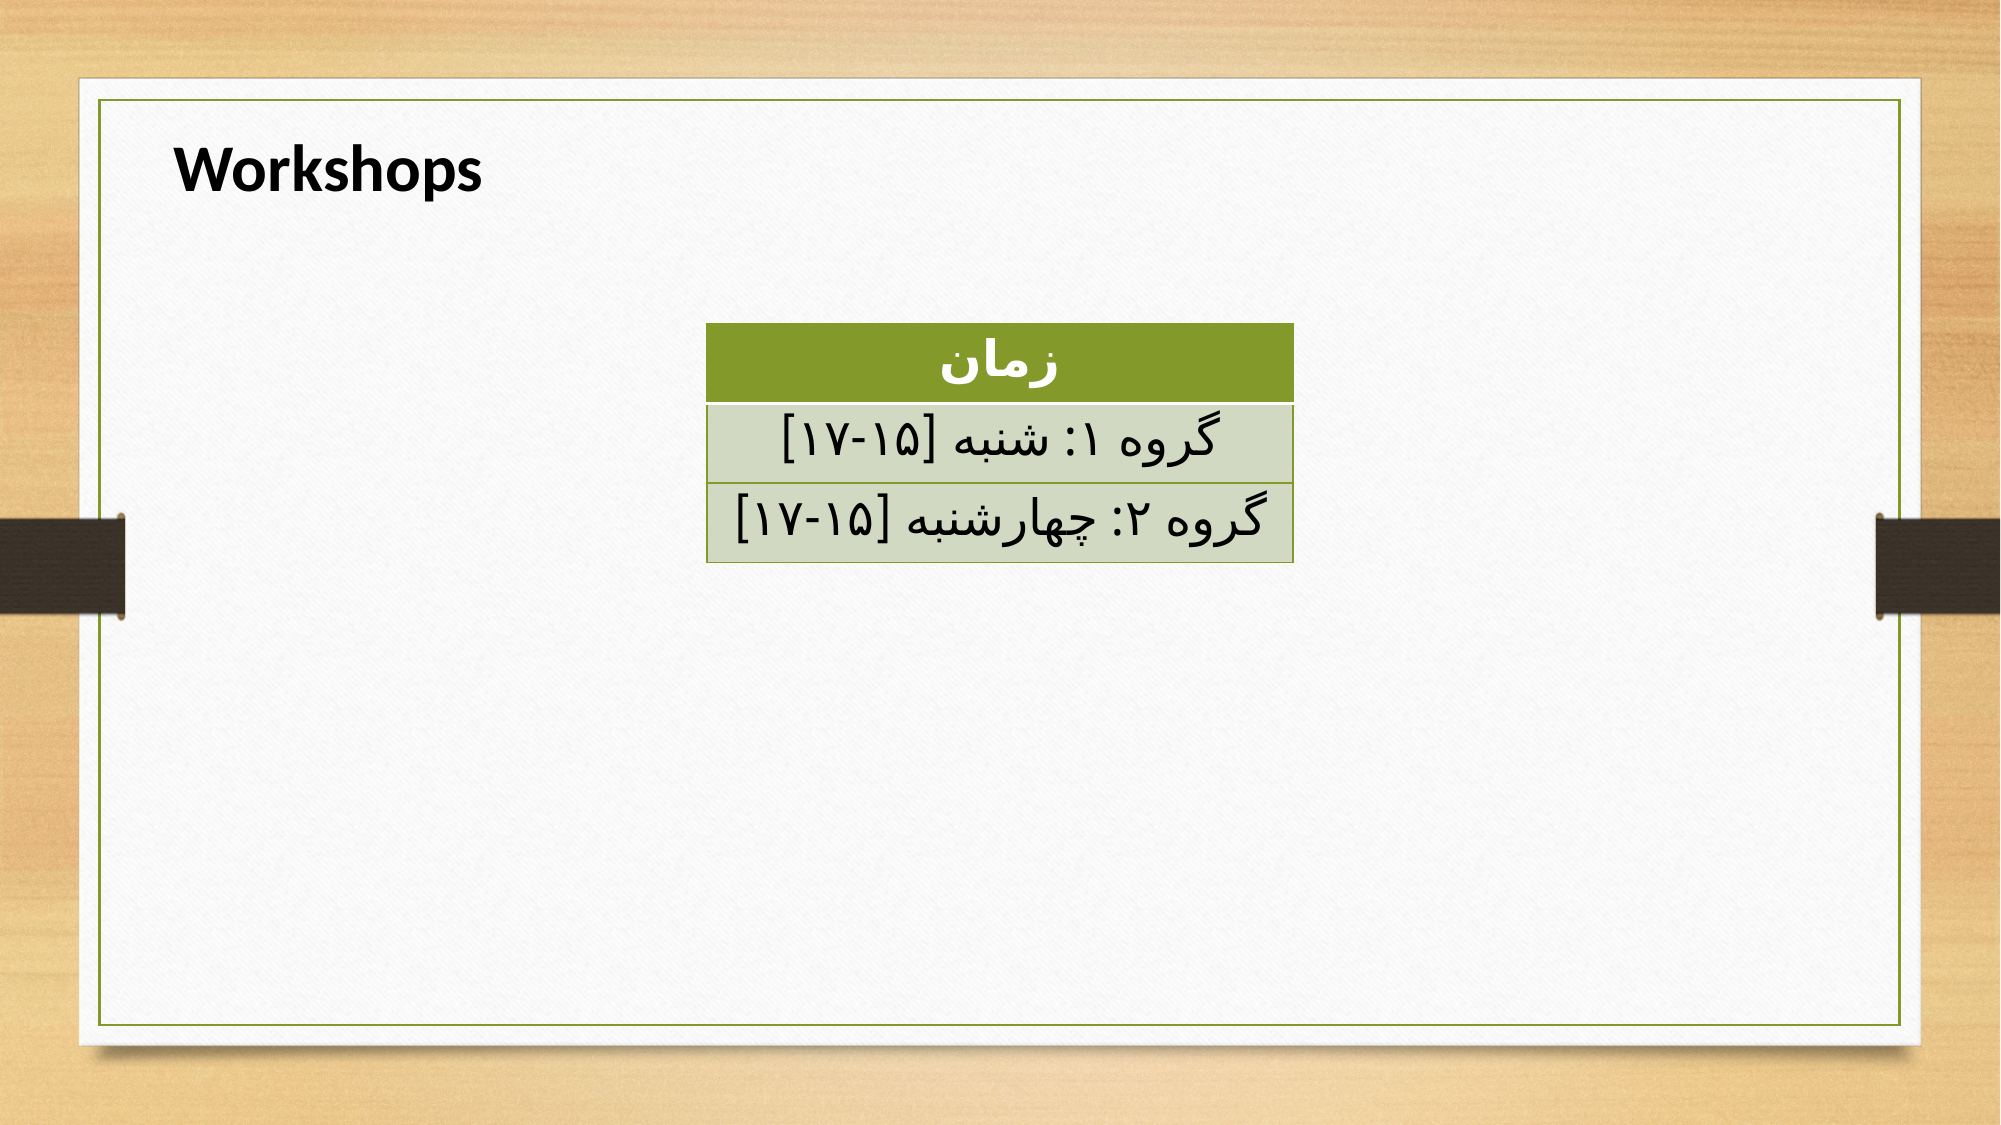

Workshops
| زمان |
| --- |
| گروه ۱:‌ شنبه [۱۵-۱۷] |
| گروه ۲:‌ چهارشنبه [۱۵-۱۷] |